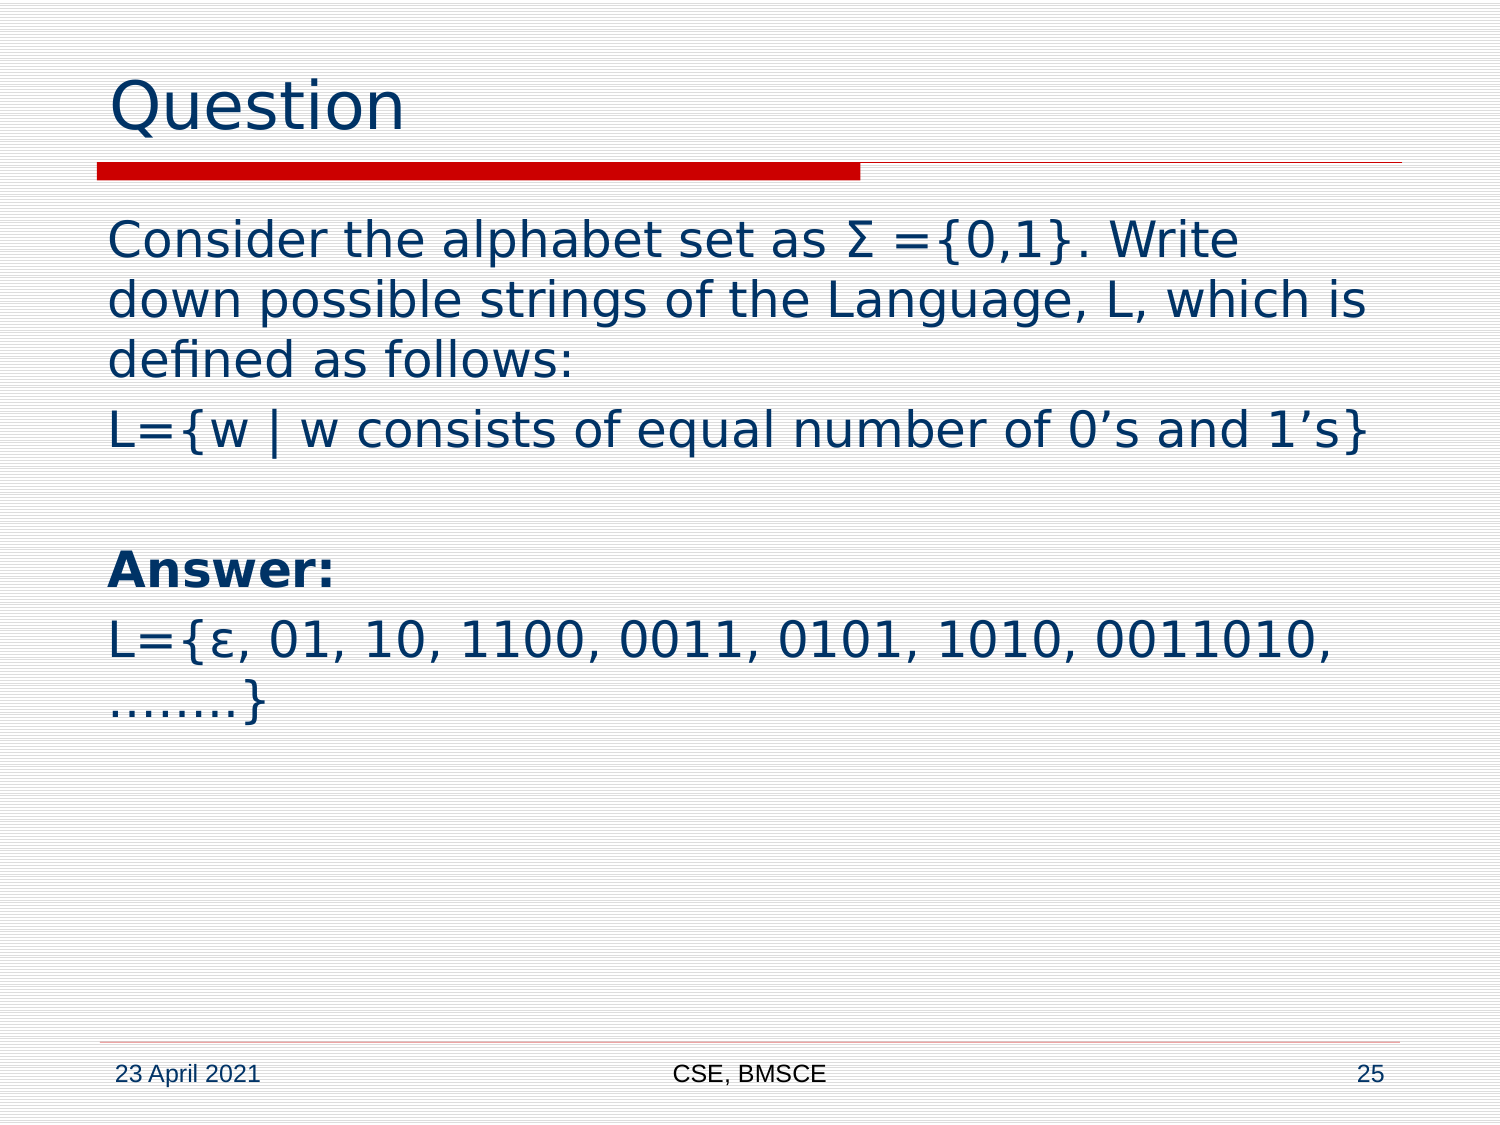

# Question
Consider the alphabet set as Σ ={0,1}. Write down possible strings of the Language, L, which is defined as follows:
L={w | w consists of equal number of 0’s and 1’s}

Answer:
L={ε, 01, 10, 1100, 0011, 0101, 1010, 0011010,……..}
CSE, BMSCE
25
23 April 2021